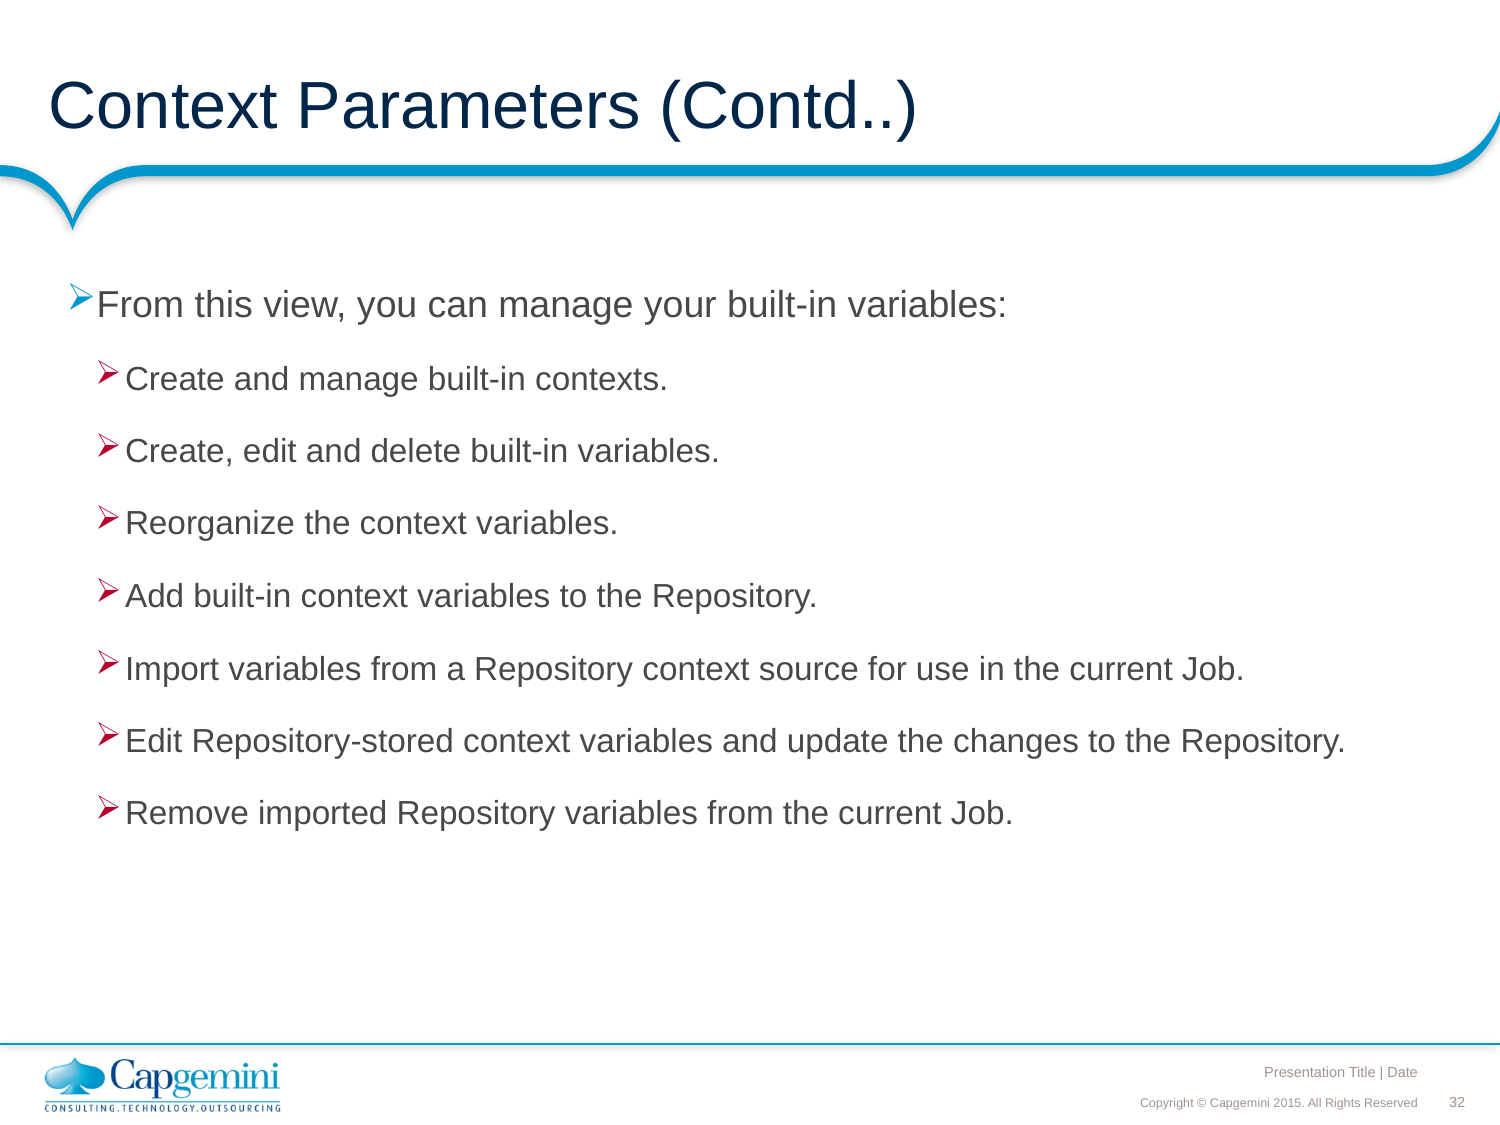

# Context Parameters (Contd..)
From this view, you can manage your built-in variables:
Create and manage built-in contexts.
Create, edit and delete built-in variables.
Reorganize the context variables.
Add built-in context variables to the Repository.
Import variables from a Repository context source for use in the current Job.
Edit Repository-stored context variables and update the changes to the Repository.
Remove imported Repository variables from the current Job.